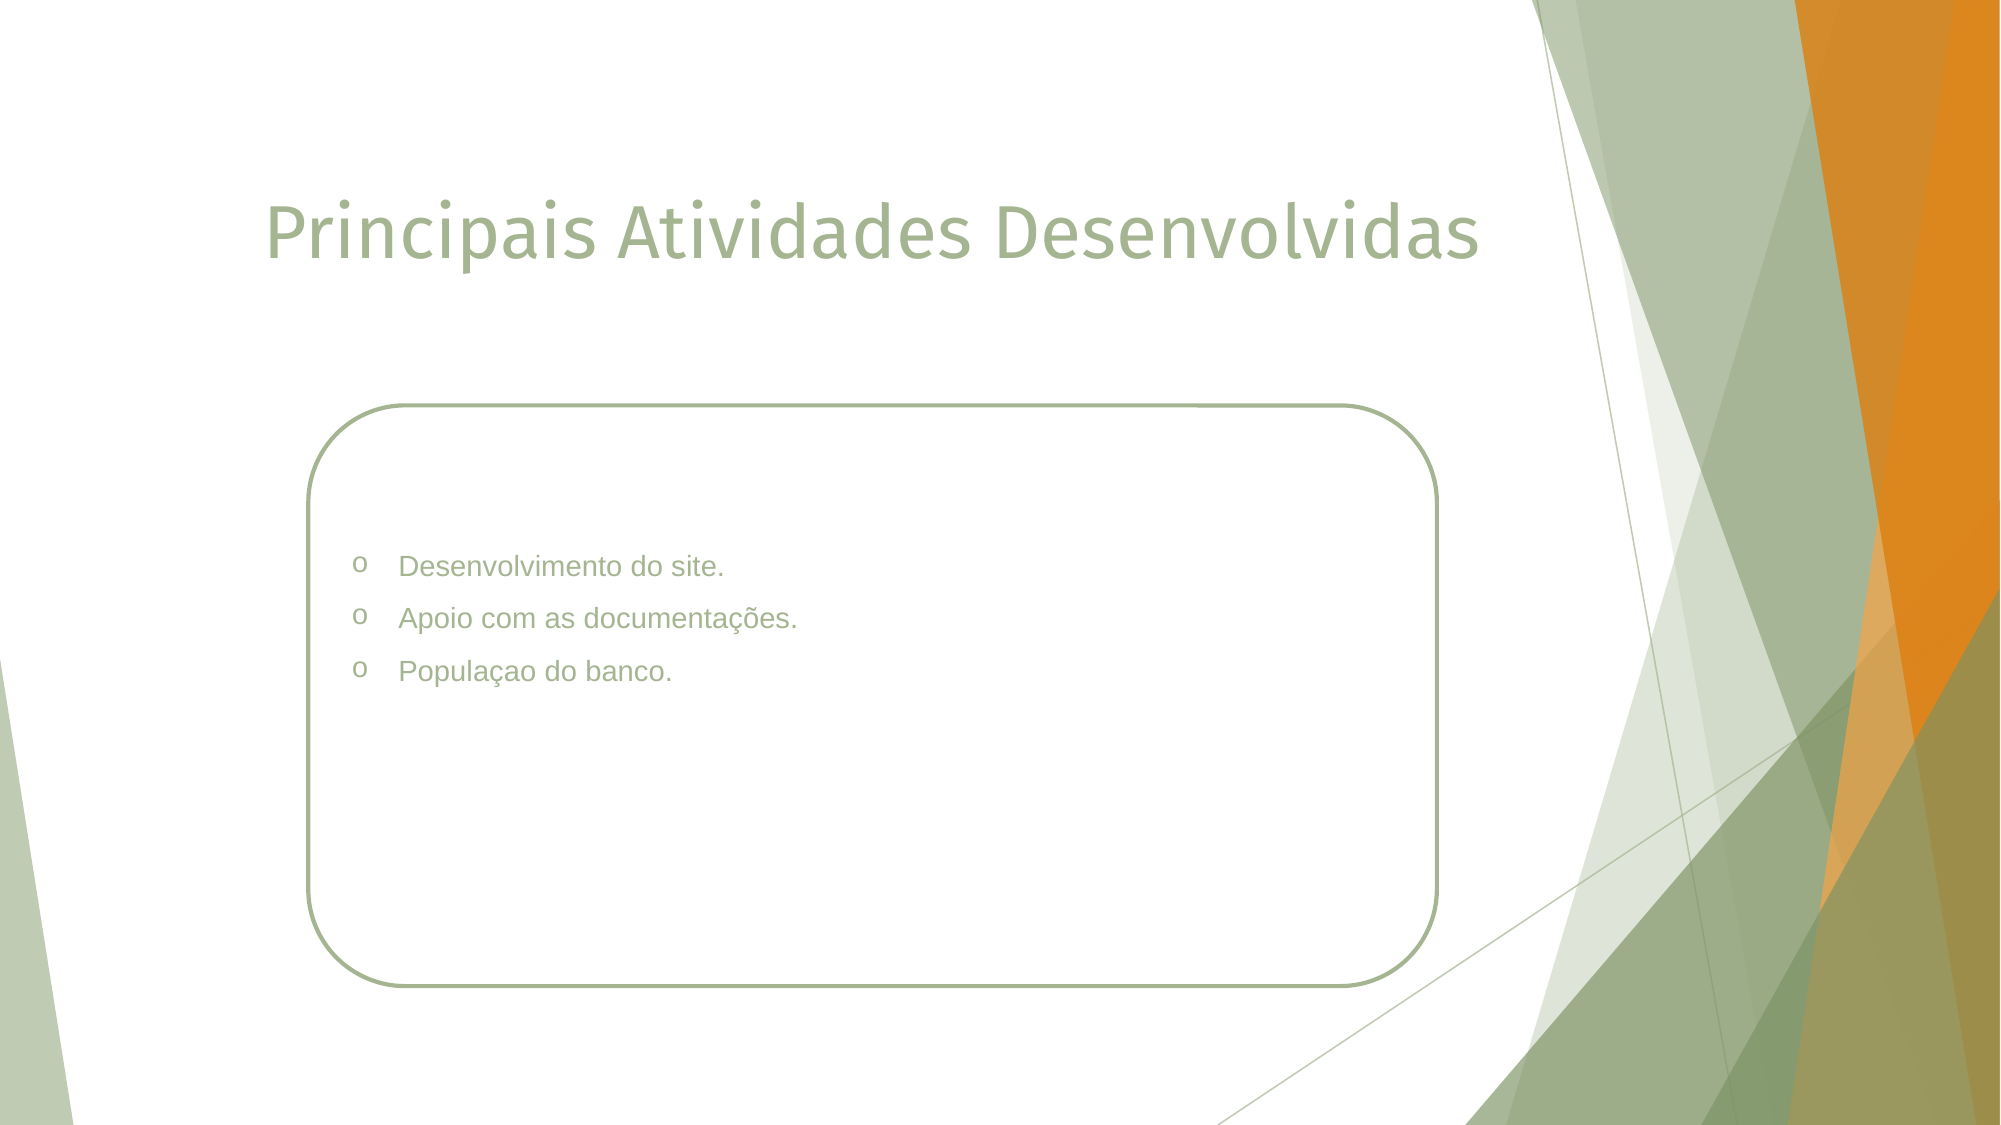

# Principais Atividades Desenvolvidas
Desenvolvimento do site.
Apoio com as documentações.
Populaçao do banco.